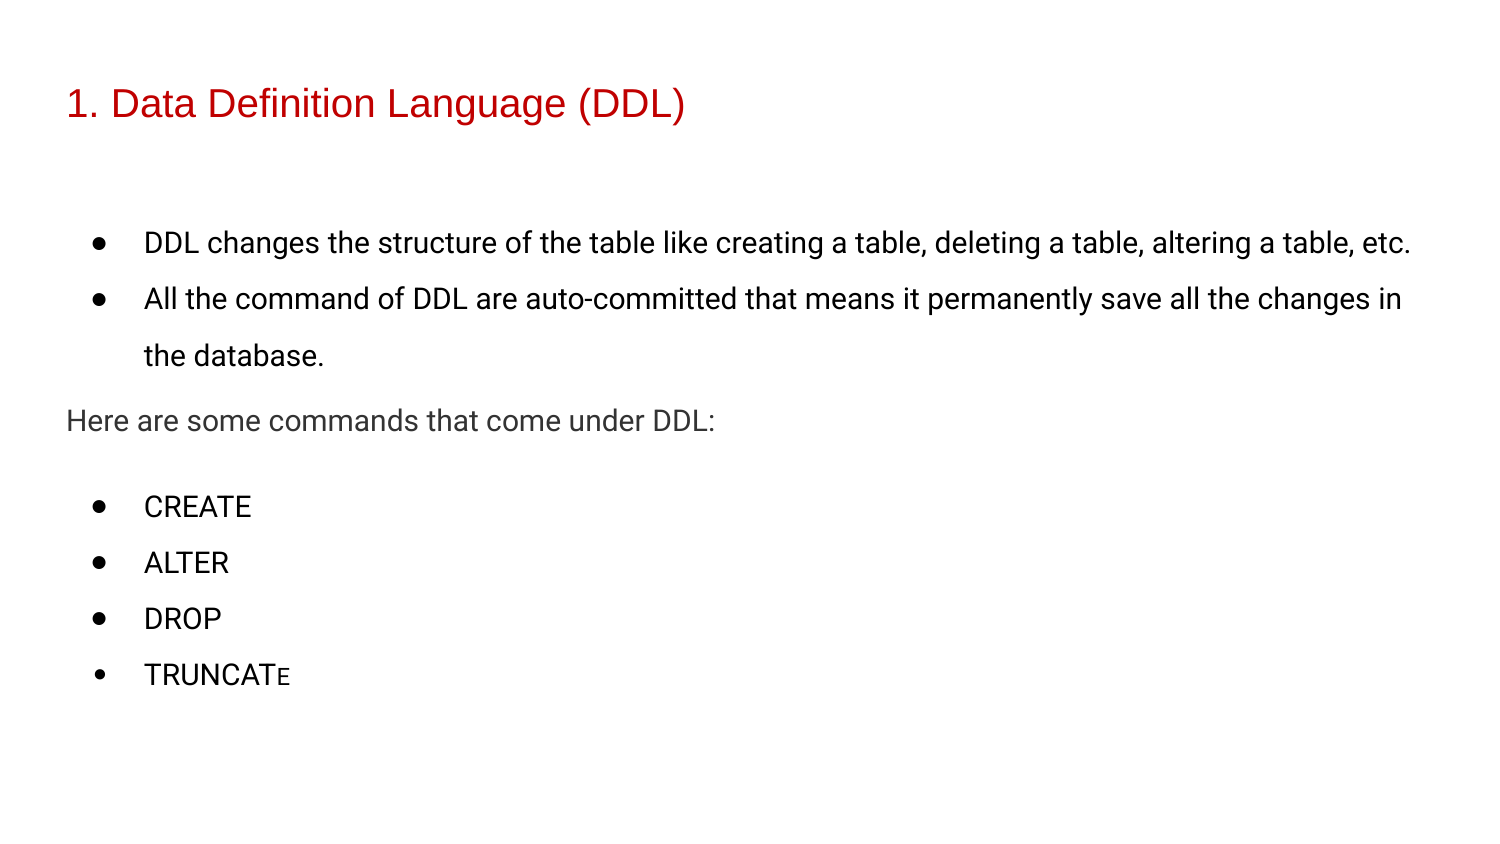

# 1. Data Definition Language (DDL)

DDL changes the structure of the table like creating a table, deleting a table, altering a table, etc.
All the command of DDL are auto-committed that means it permanently save all the changes in the database.
Here are some commands that come under DDL:
CREATE
ALTER
DROP
TRUNCATE